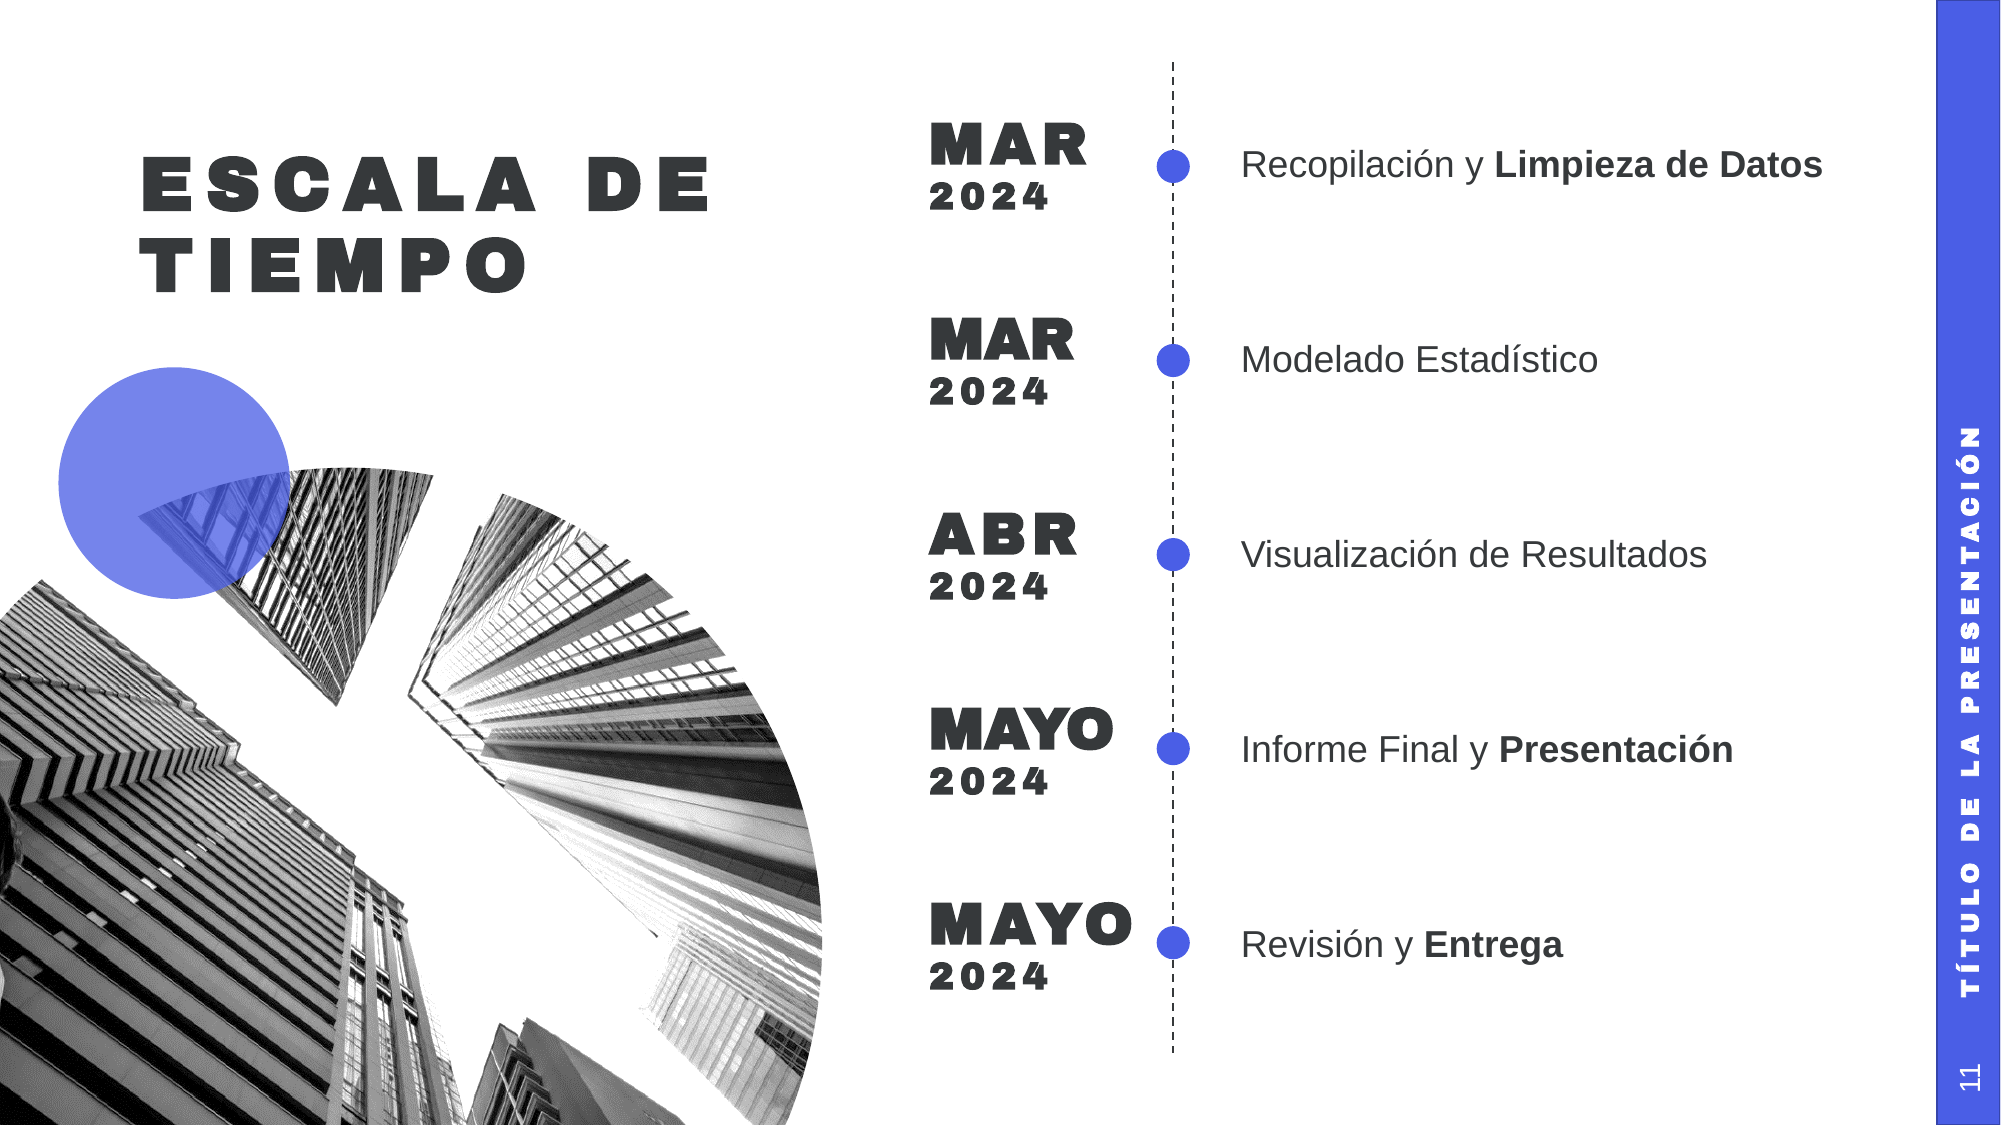

| MAR 2024 | Recopilación y Limpieza de Datos |
| --- | --- |
| MAR 2024 | Modelado Estadístico |
| ABR 2024 | Visualización de Resultados |
| MAYO 2024 | Informe Final y Presentación |
| MAYO 2024 | Revisión y Entrega |
# ESCALA DE TIEMPO

Título de la presentación

11